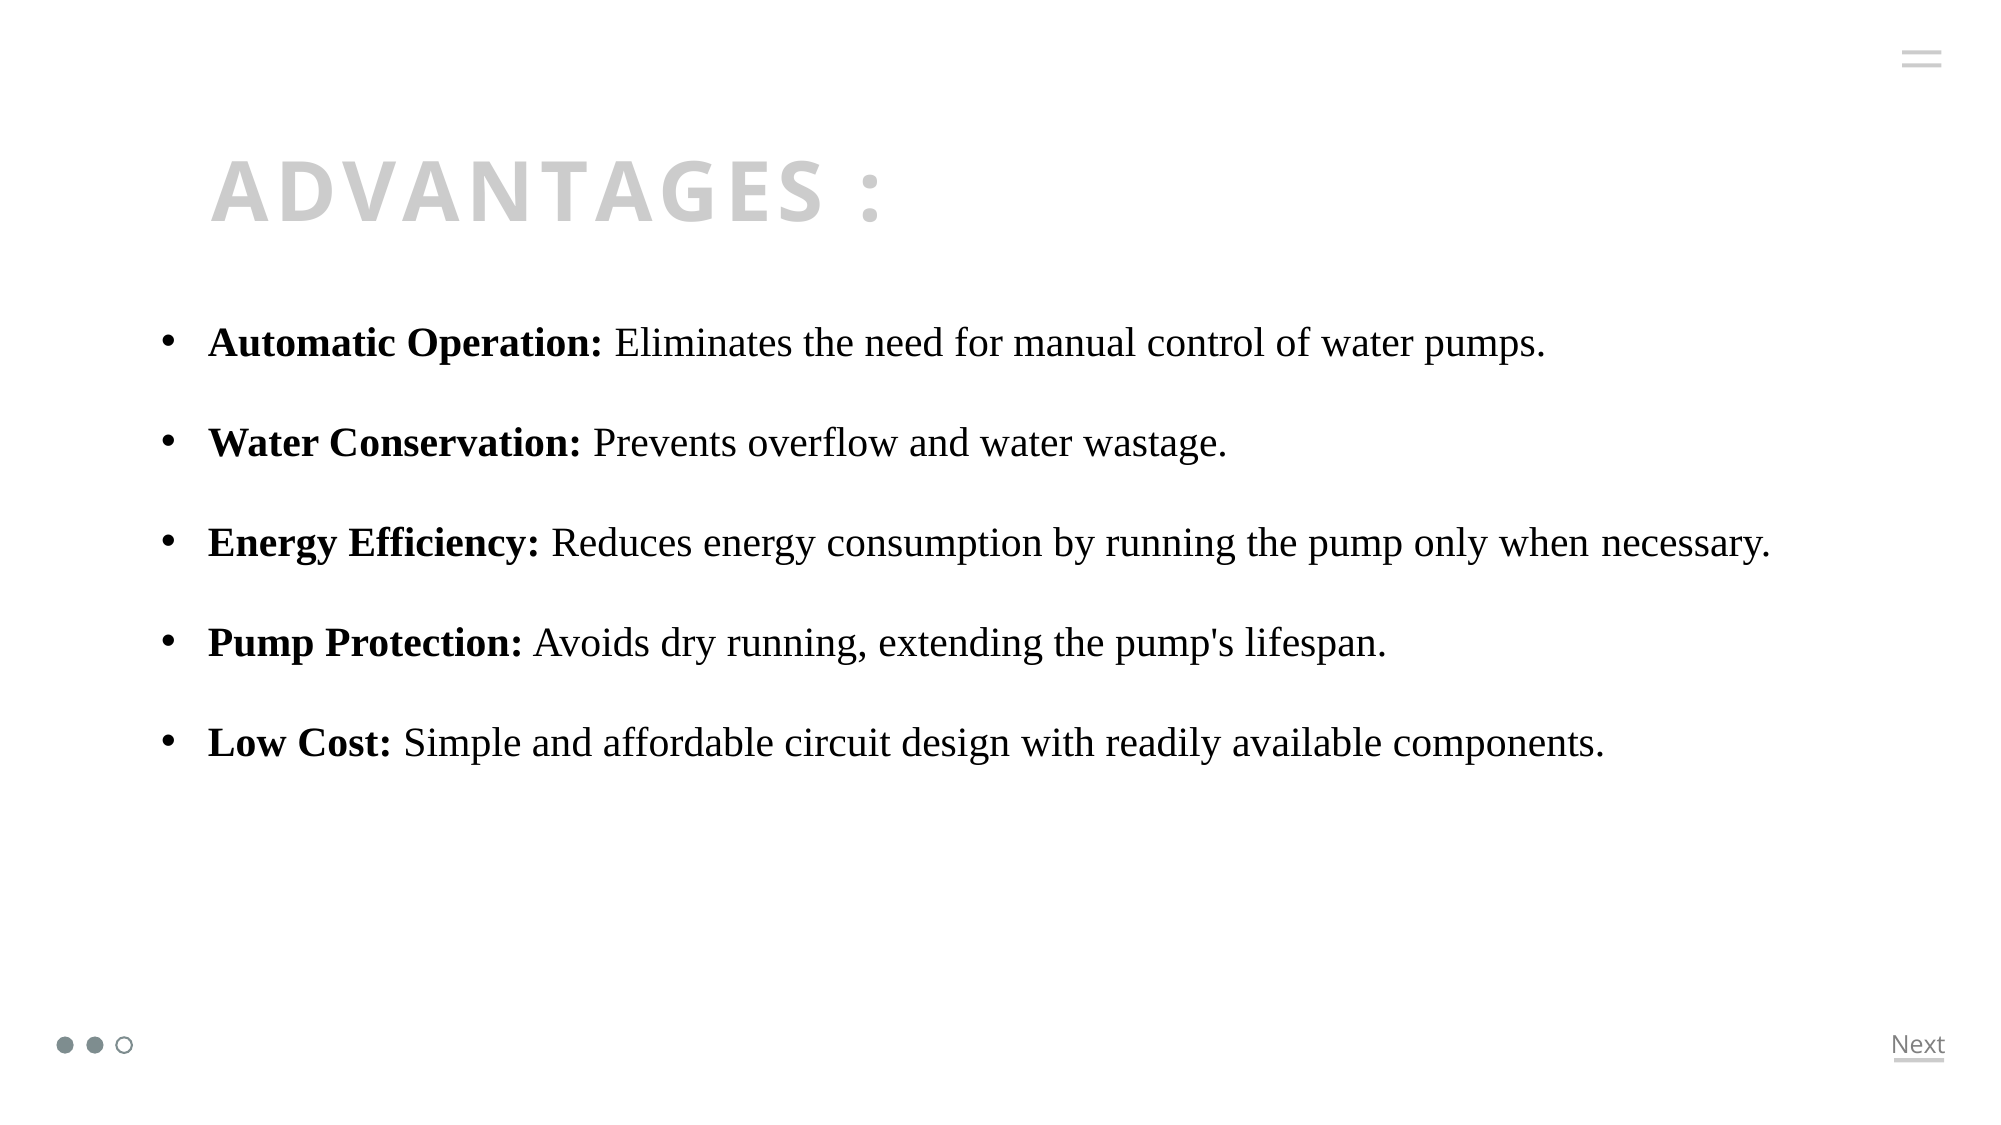

# ADVANTAGES :

Automatic Operation: Eliminates the need for manual control of water pumps.

Water Conservation: Prevents overflow and water wastage.

Energy Efficiency: Reduces energy consumption by running the pump only when necessary.

Pump Protection: Avoids dry running, extending the pump's lifespan.

Low Cost: Simple and affordable circuit design with readily available components.

Next